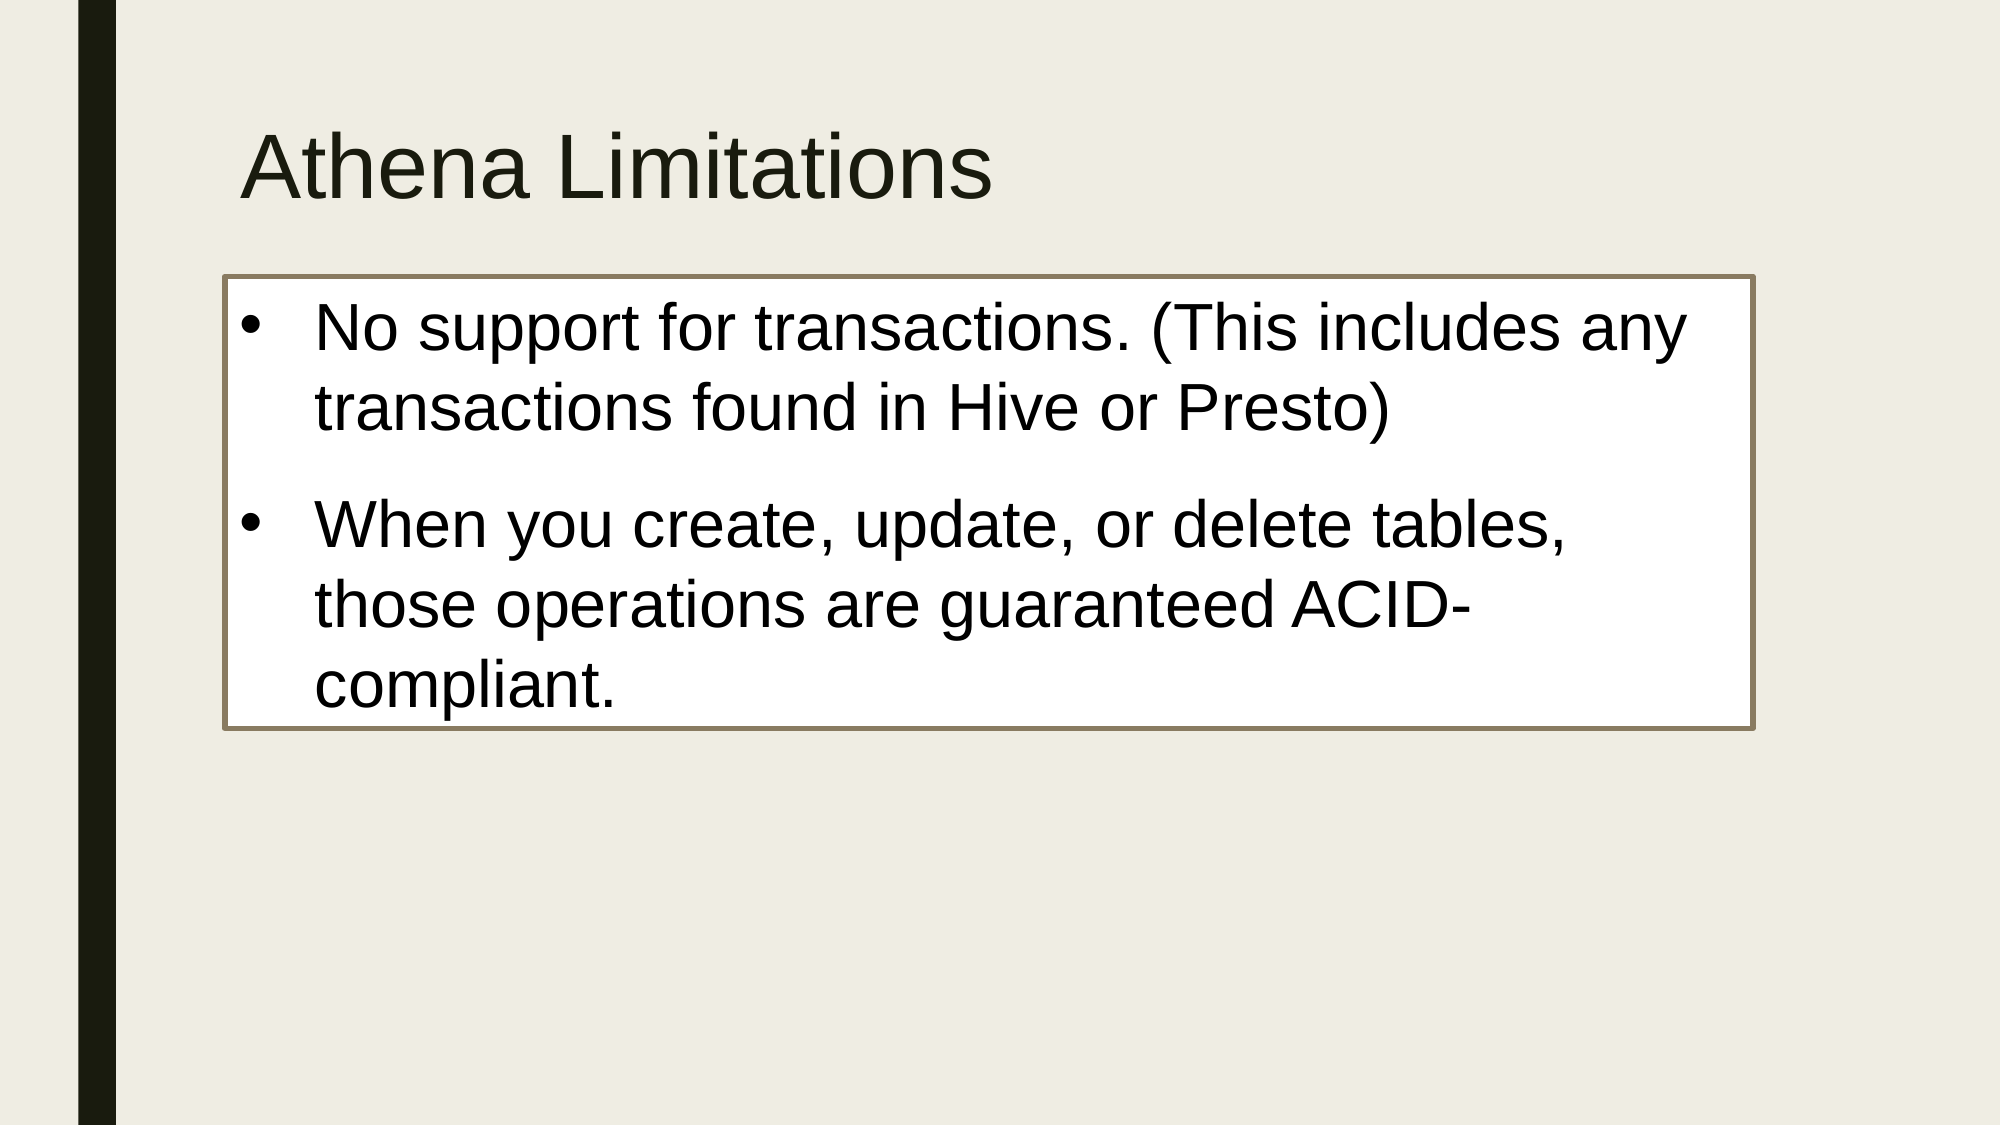

# Athena Limitations
No support for transactions. (This includes any transactions found in Hive or Presto)
When you create, update, or delete tables, those operations are guaranteed ACID-compliant.